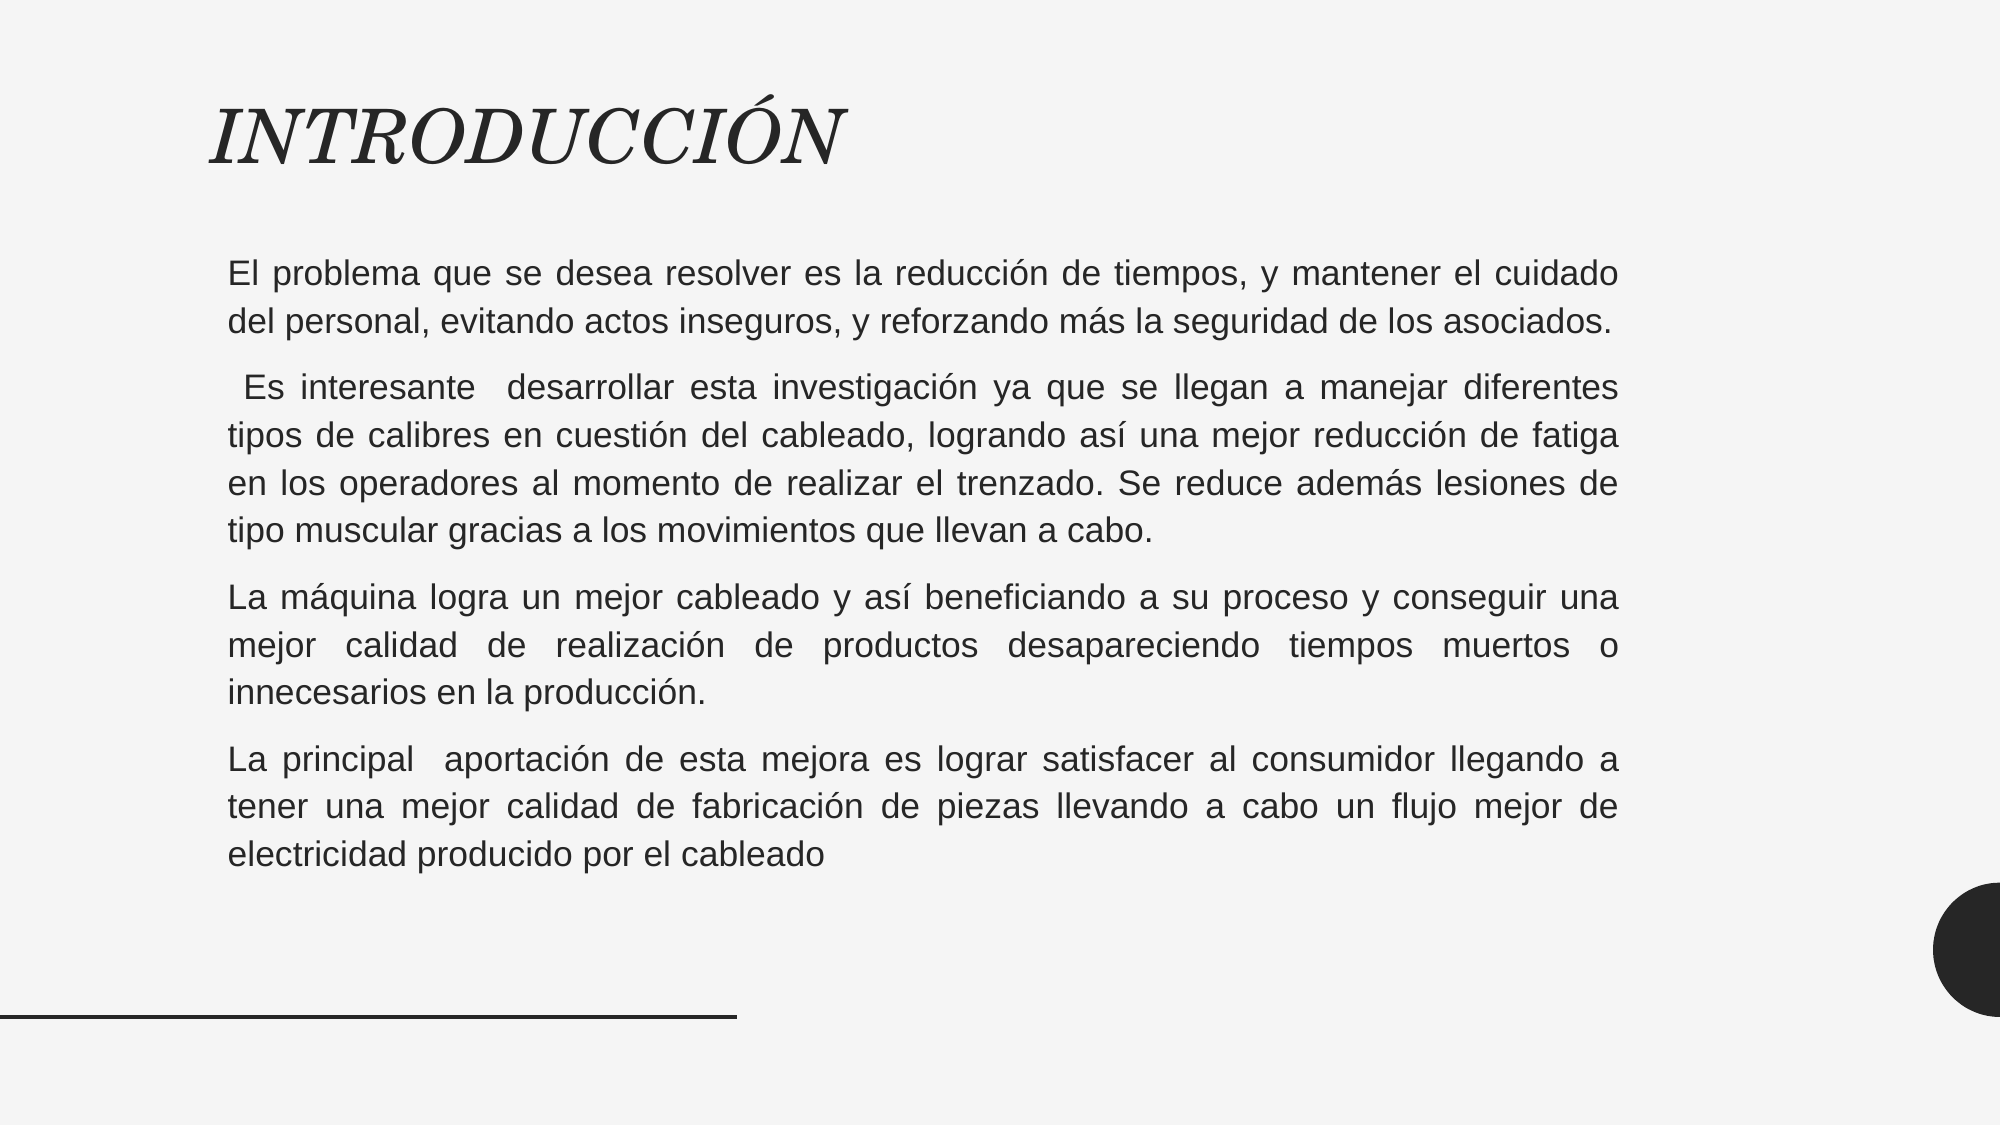

# INTRODUCCIÓN
El problema que se desea resolver es la reducción de tiempos, y mantener el cuidado del personal, evitando actos inseguros, y reforzando más la seguridad de los asociados.
 Es interesante  desarrollar esta investigación ya que se llegan a manejar diferentes tipos de calibres en cuestión del cableado, logrando así una mejor reducción de fatiga en los operadores al momento de realizar el trenzado. Se reduce además lesiones de tipo muscular gracias a los movimientos que llevan a cabo.
La máquina logra un mejor cableado y así beneficiando a su proceso y conseguir una mejor calidad de realización de productos desapareciendo tiempos muertos o innecesarios en la producción.
La principal  aportación de esta mejora es lograr satisfacer al consumidor llegando a tener una mejor calidad de fabricación de piezas llevando a cabo un flujo mejor de electricidad producido por el cableado